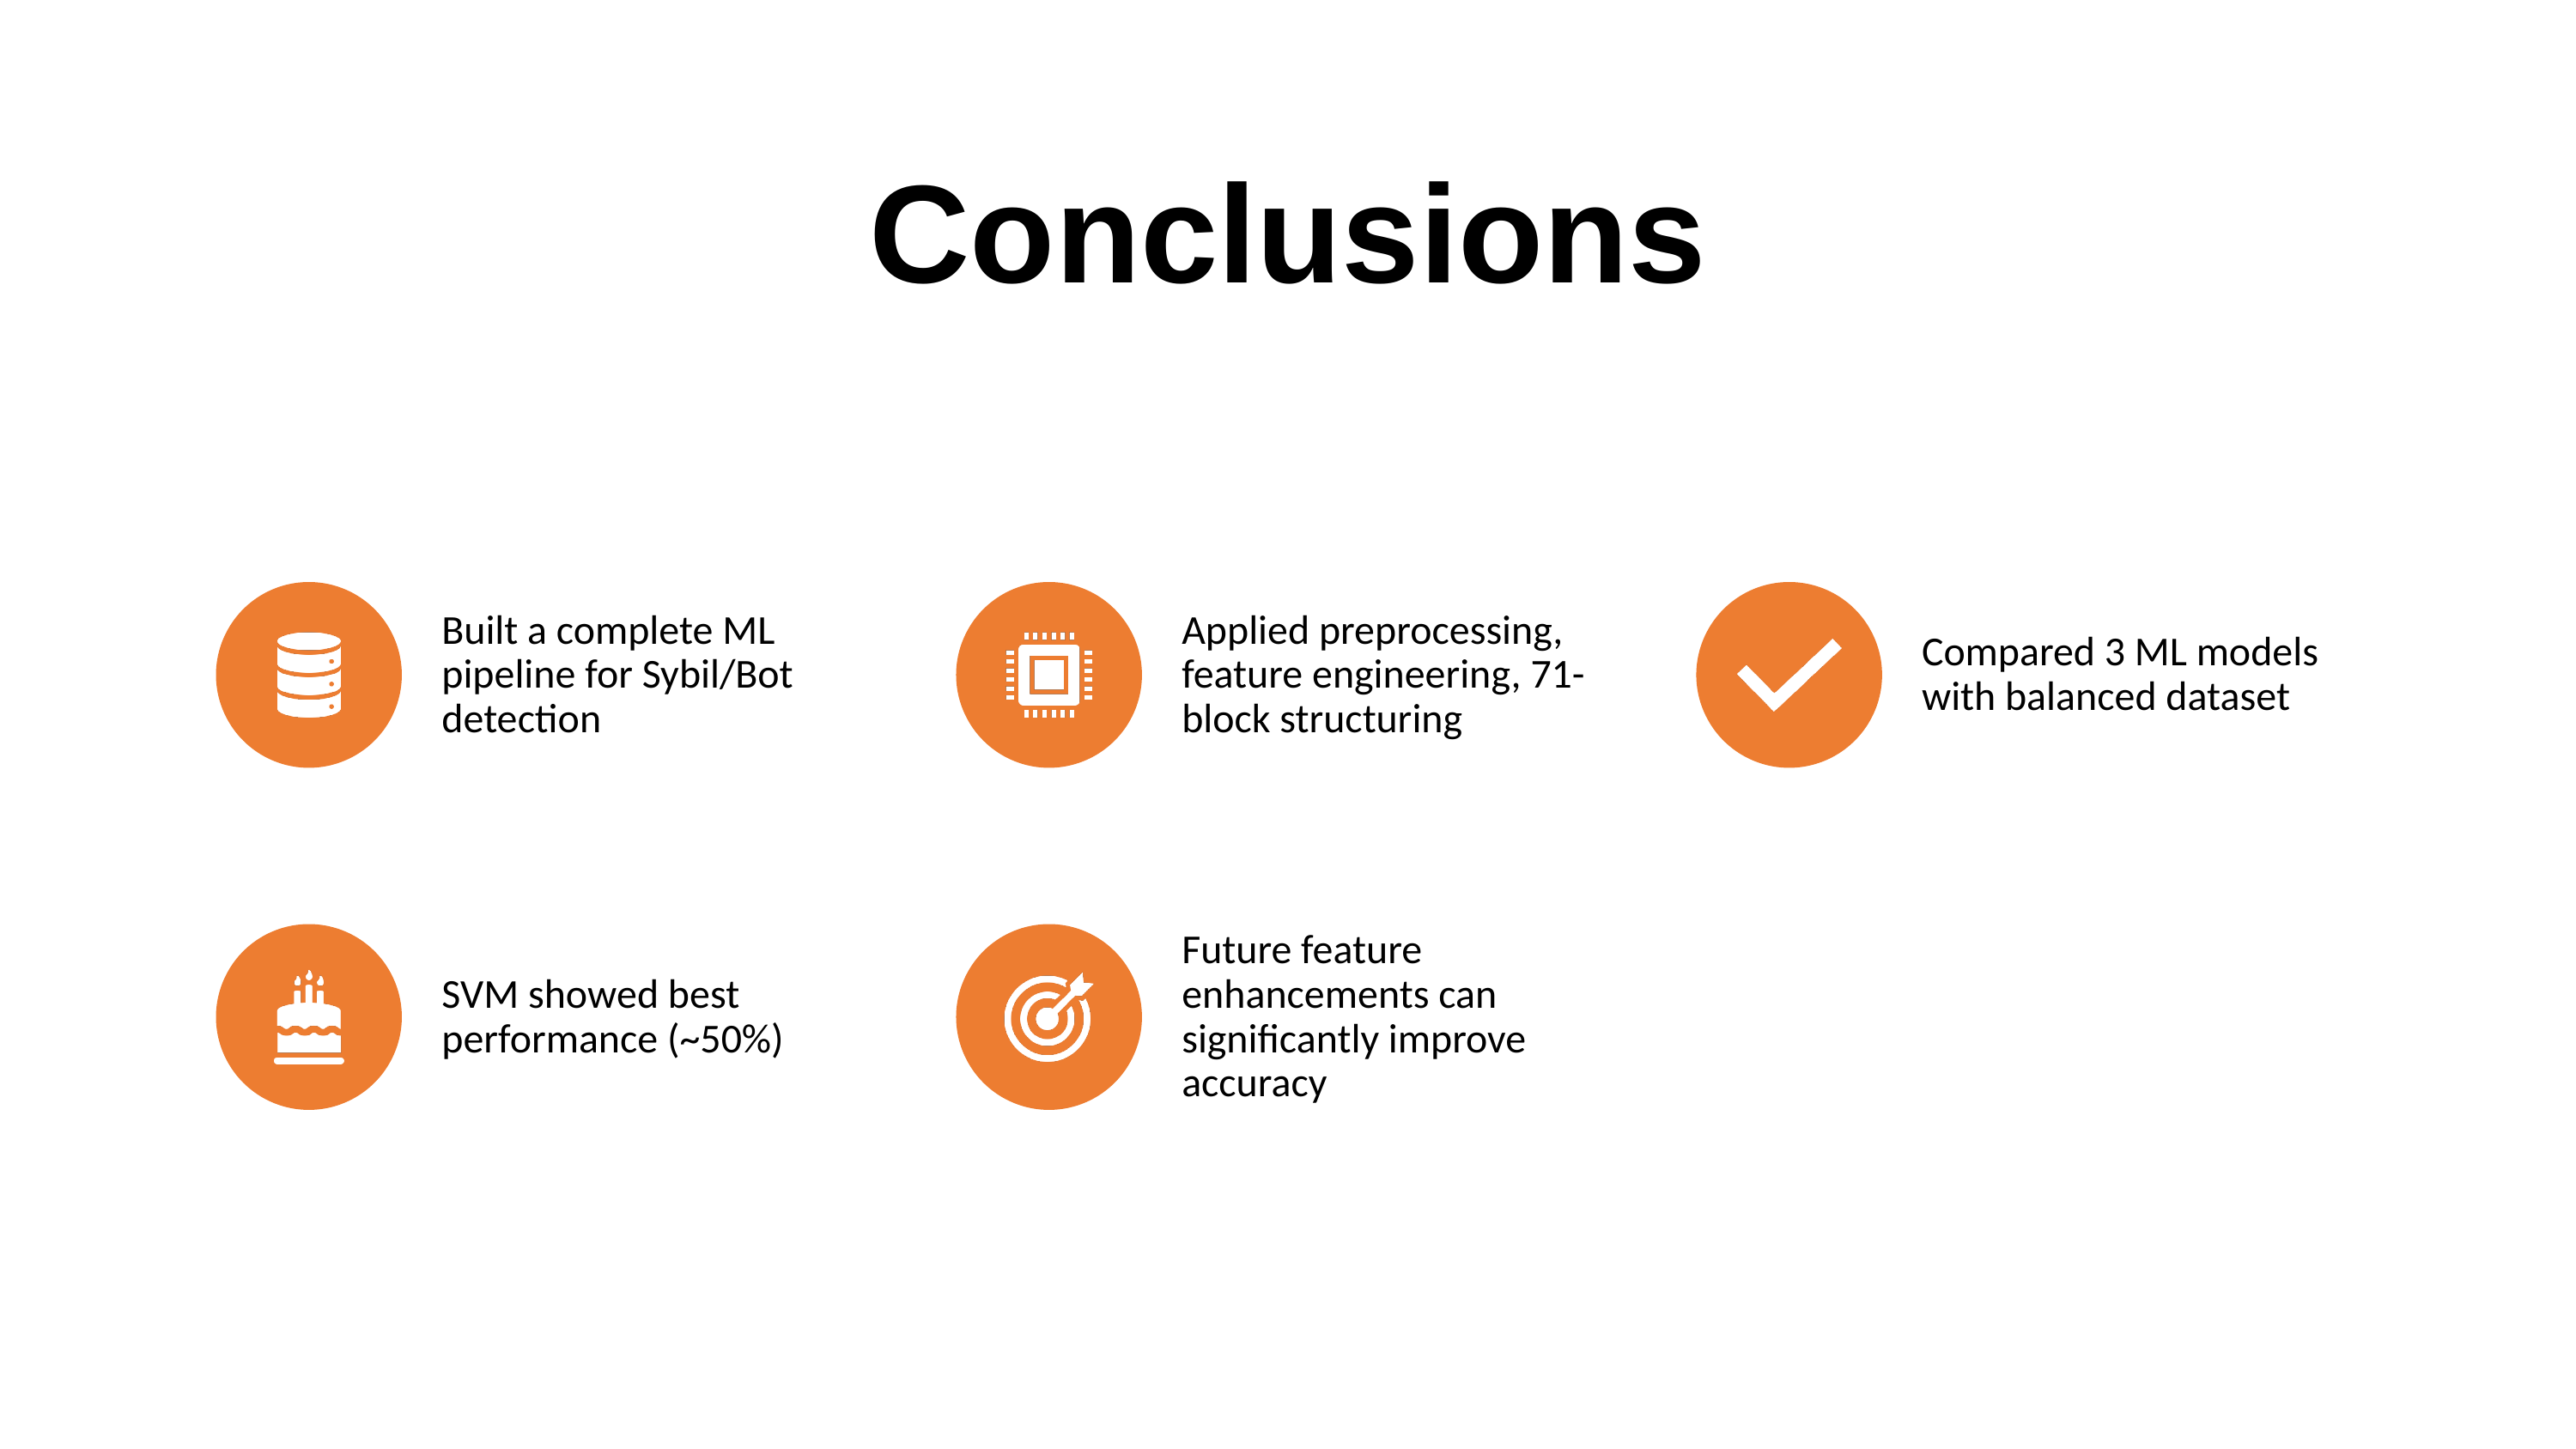

Conclusions
Built a complete ML pipeline for Sybil/Bot detection
Applied preprocessing, feature engineering, 71-block structuring
Compared 3 ML models with balanced dataset
SVM showed best performance (~50%)
Future feature enhancements can significantly improve accuracy